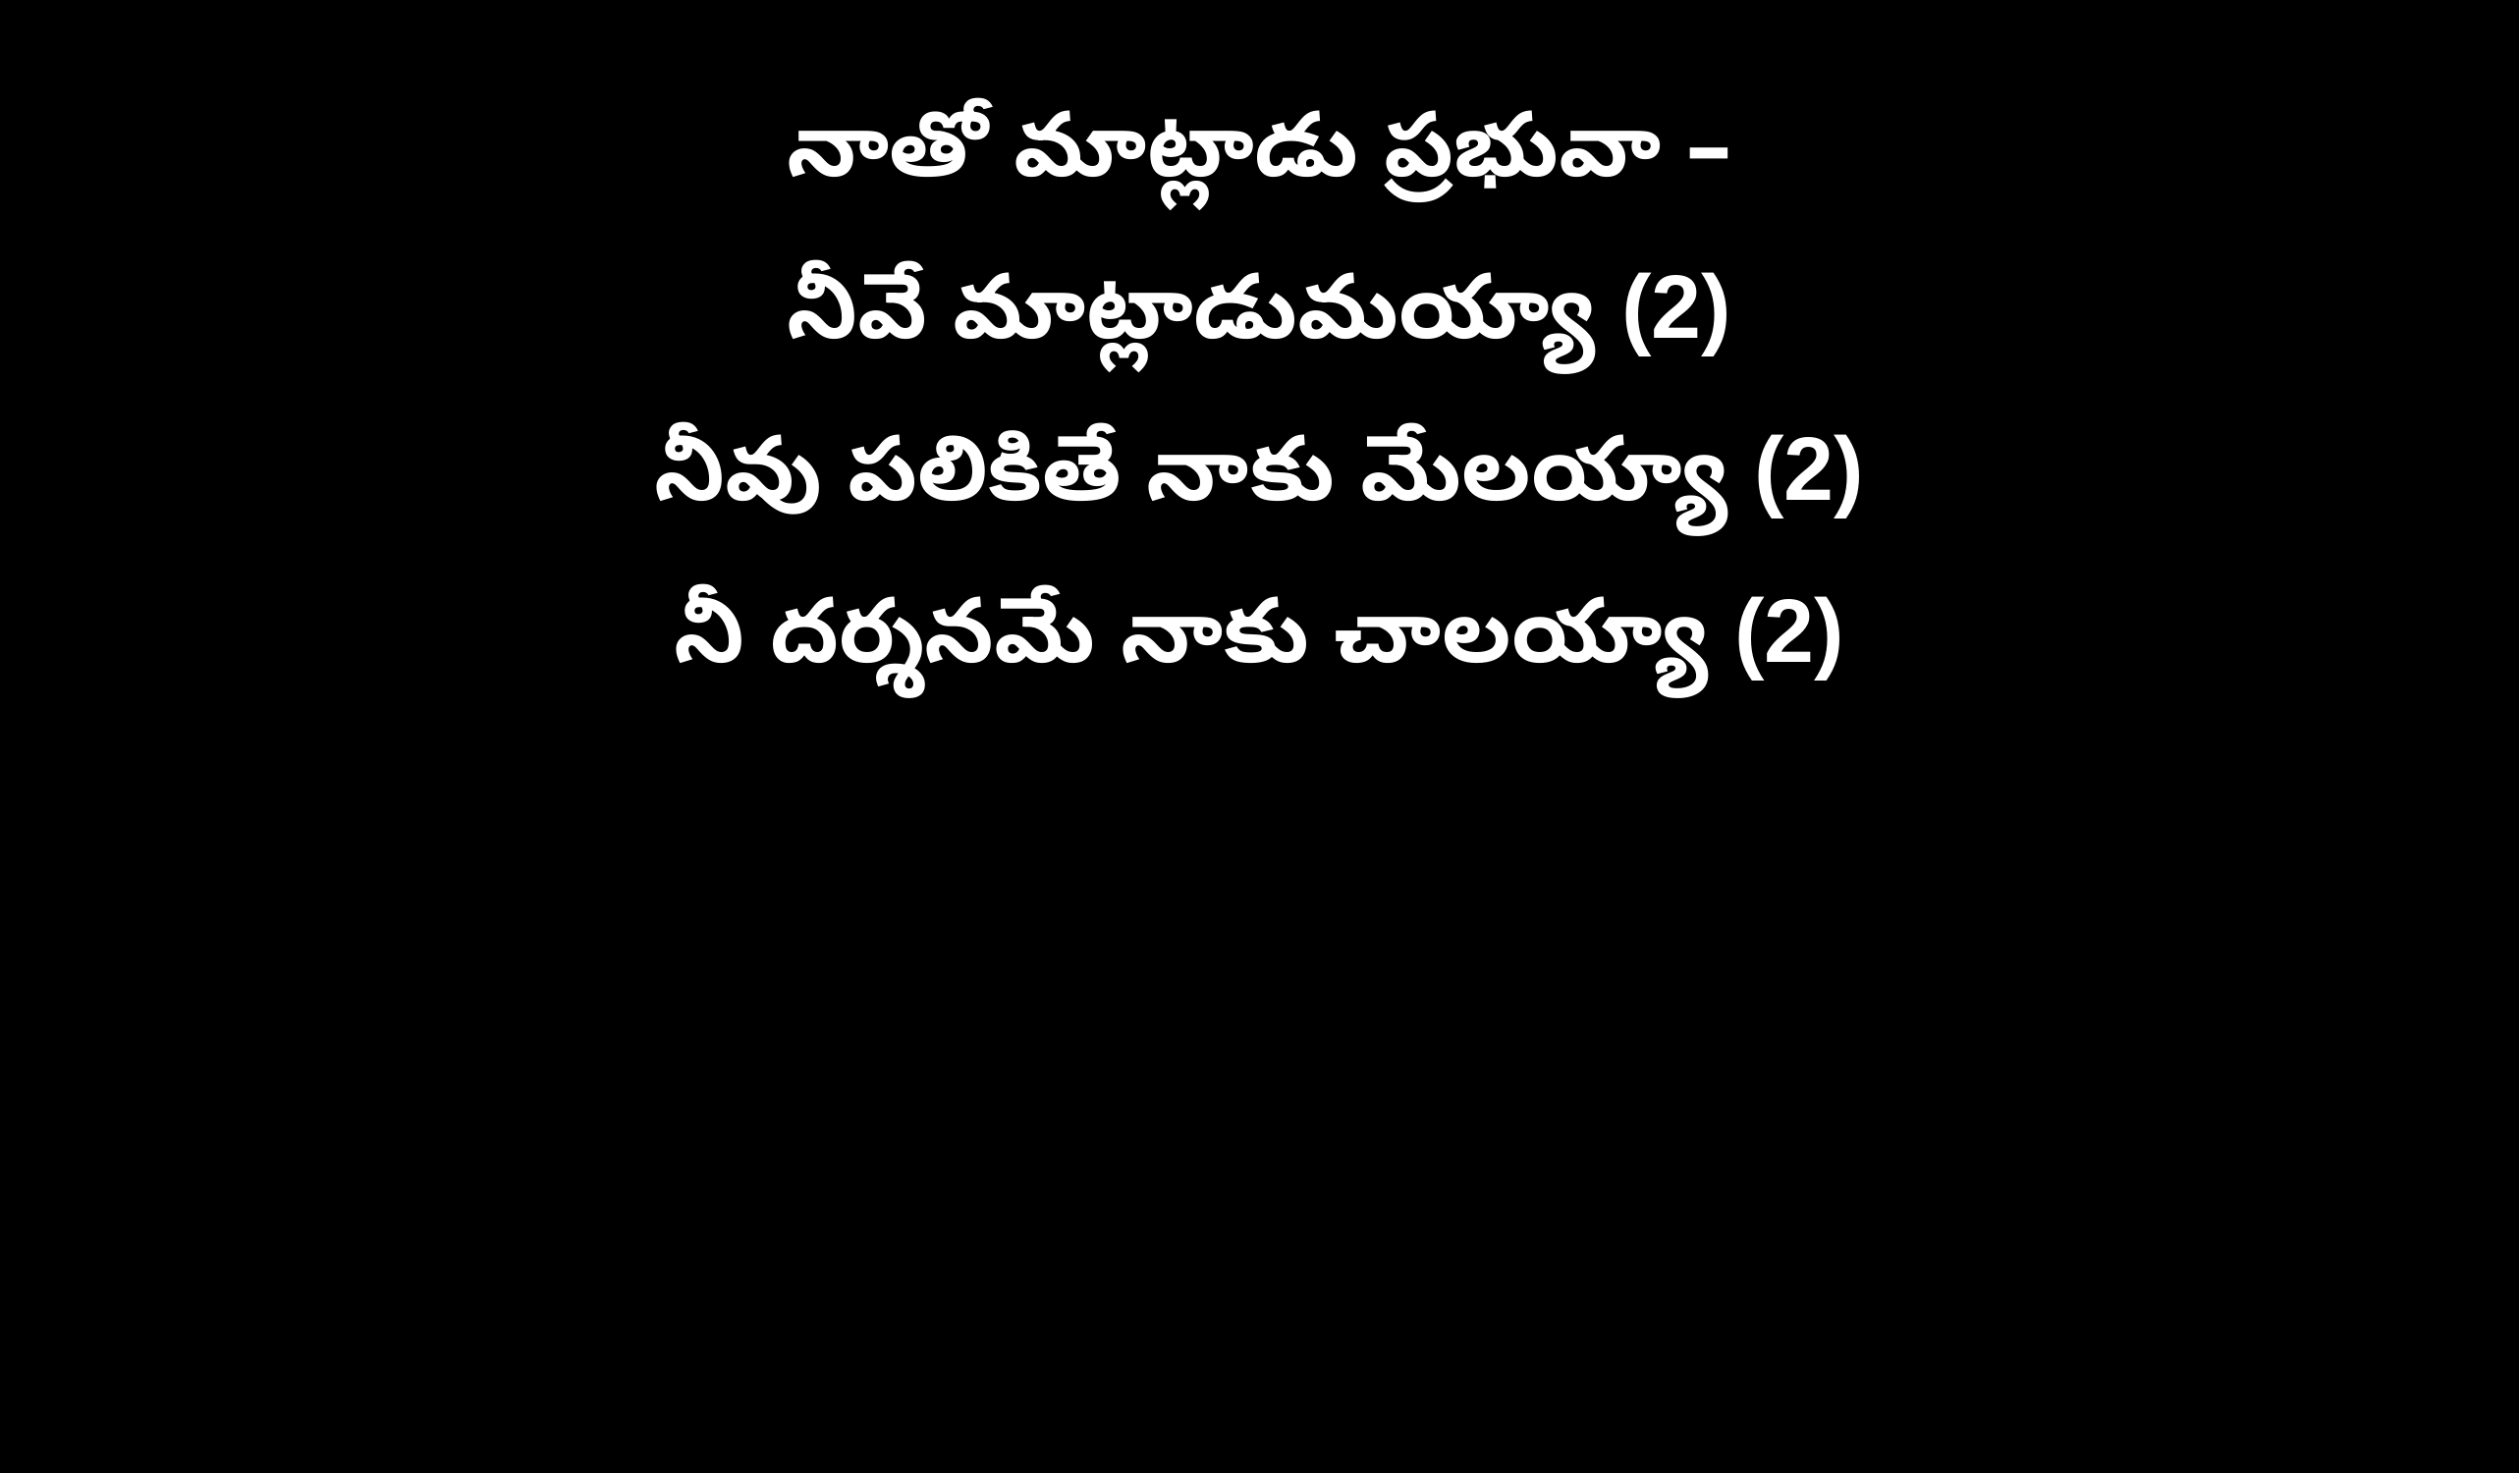

నాతో మాట్లాడు ప్రభువా –
నీవే మాట్లాడుమయ్యా (2)
నీవు పలికితే నాకు మేలయ్యా (2)
నీ దర్శనమే నాకు చాలయ్యా (2)